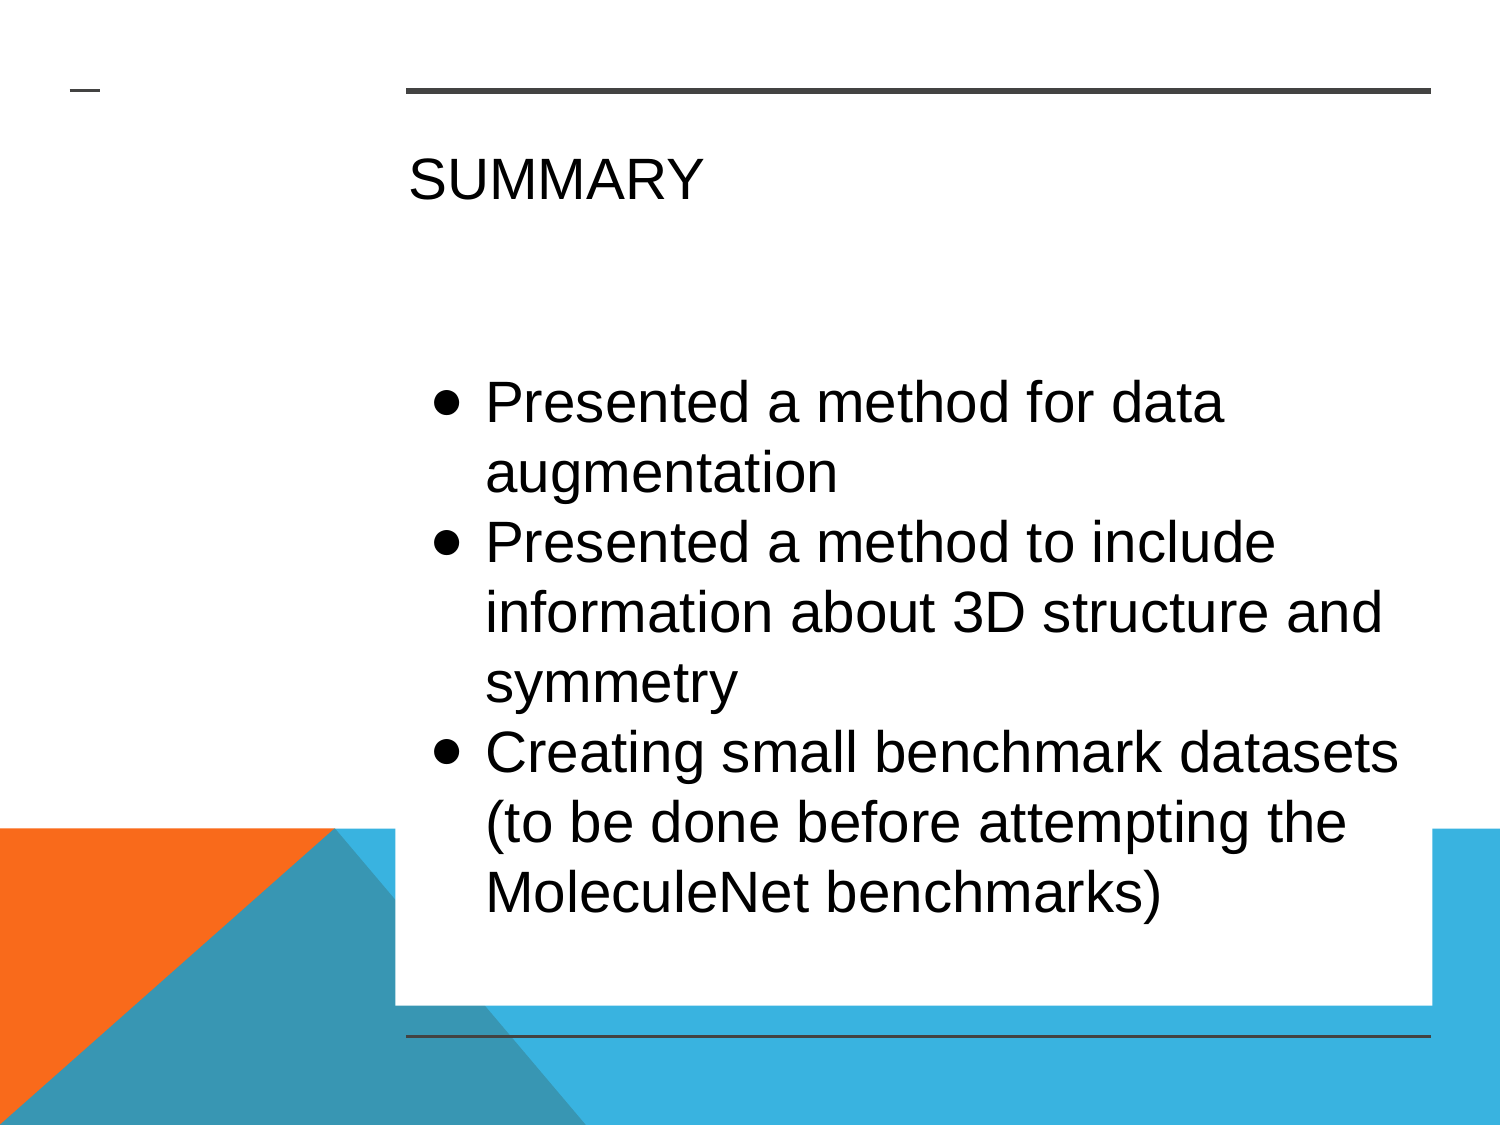

# Summary
Presented a method for data augmentation
Presented a method to include information about 3D structure and symmetry
Creating small benchmark datasets (to be done before attempting the MoleculeNet benchmarks)